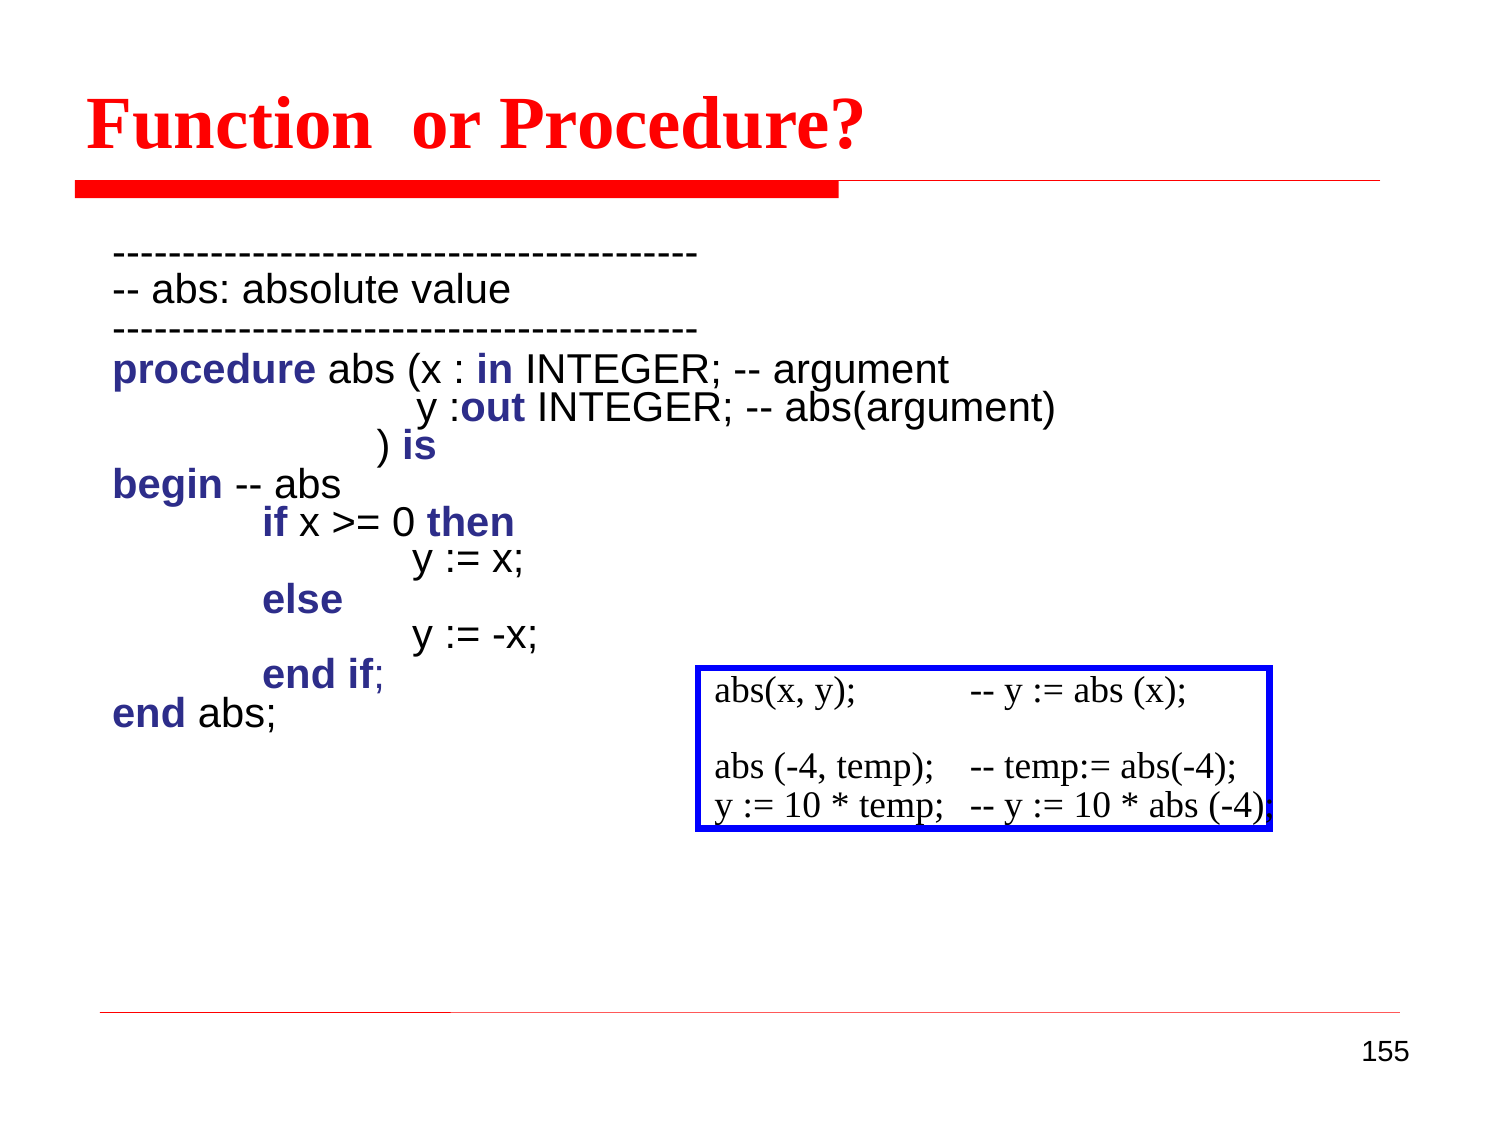

Function  or Procedure?

------------------------------------------
-- abs: absolute value
------------------------------------------
procedure abs (x : in INTEGER; -- argument
				  y :out INTEGER; -- abs(argument)
			) is
begin -- abs
		if x >= 0 then
					y := x;
		else
					y := -x;
		end if;
end abs;

abs(x, y);

abs (-4, temp);
y := 10 * temp;
-- y := abs (x);

-- temp:= abs(-4);
-- y := 10 * abs (-4);
155